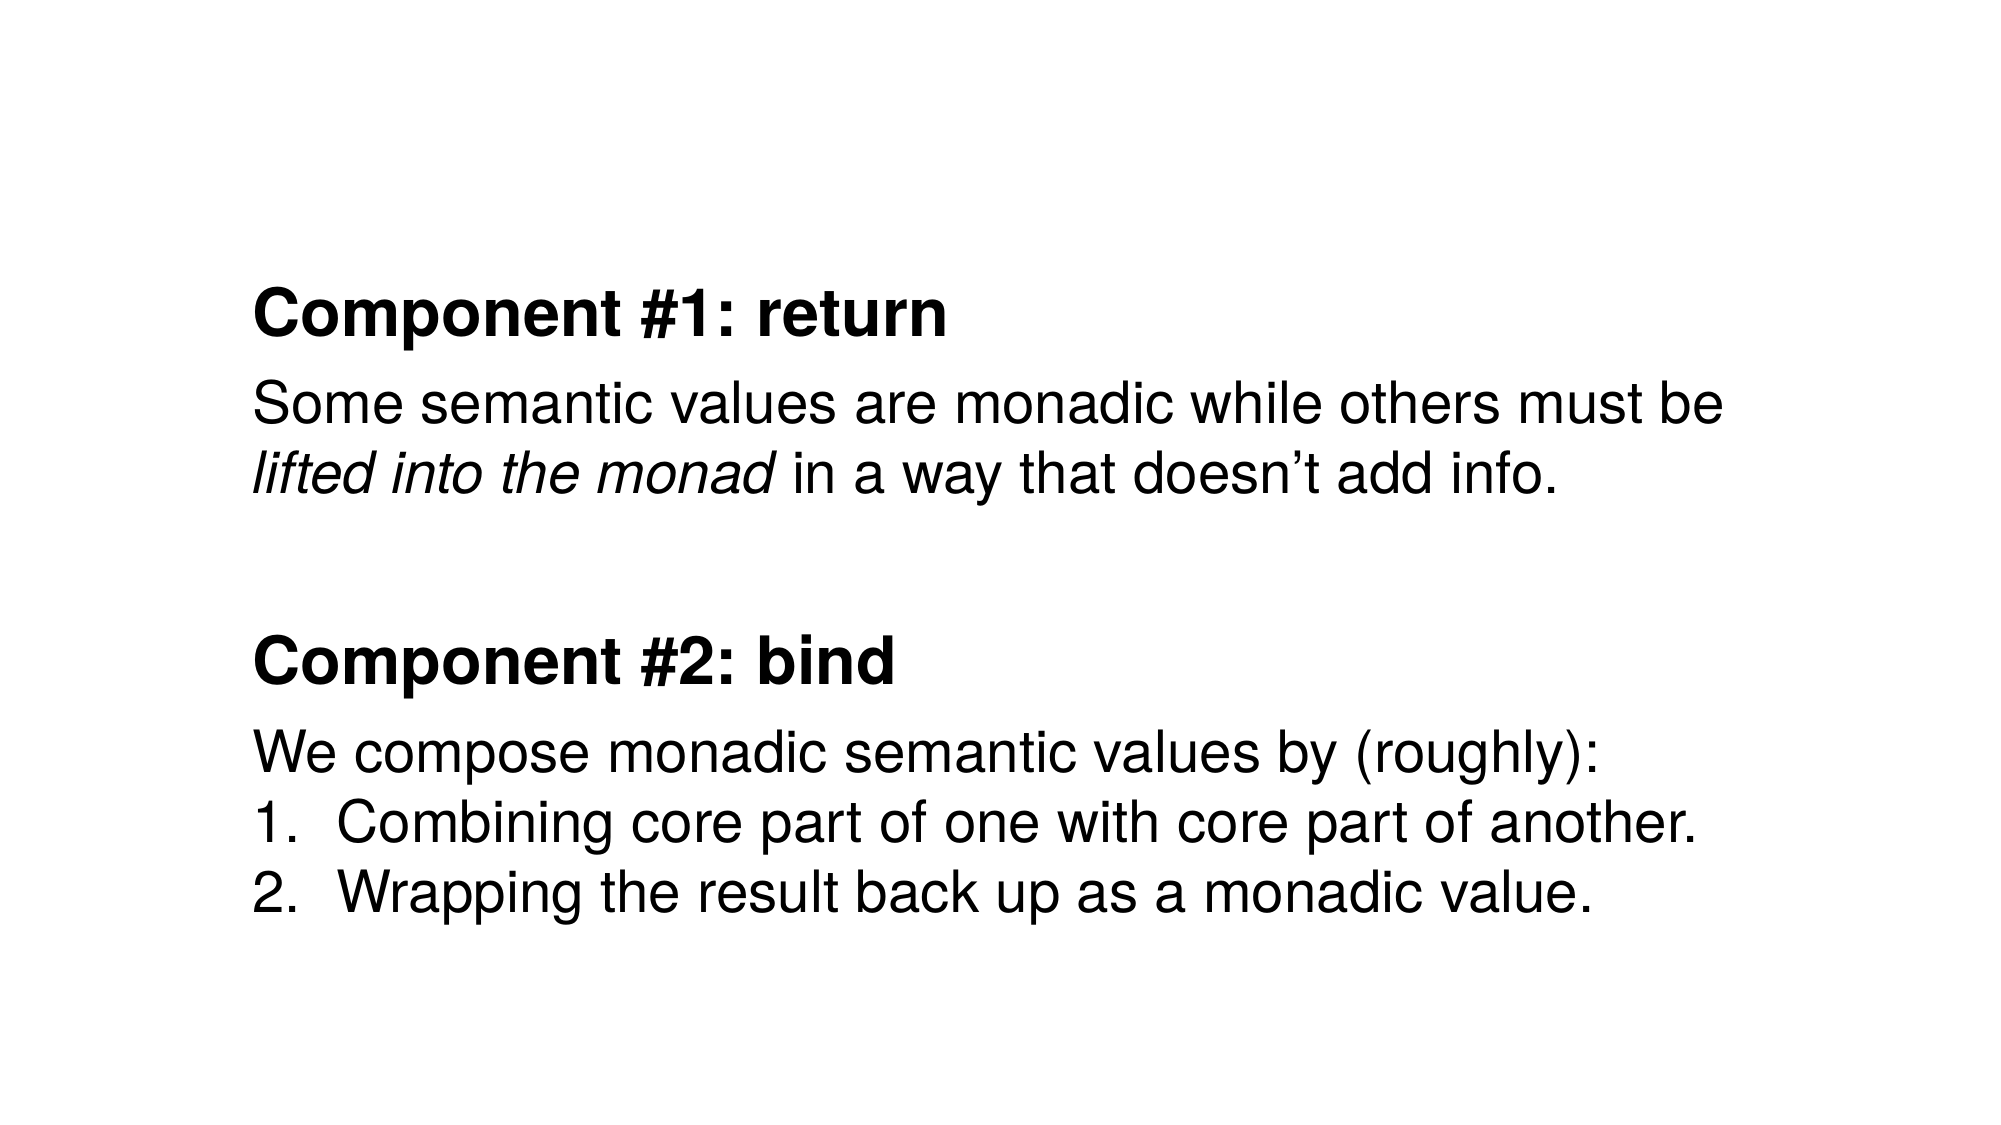

Component #1: return
Some semantic values are monadic while others must be lifted into the monad in a way that doesn’t add info.
Component #2: bind
We compose monadic semantic values by (roughly):
Combining core part of one with core part of another.
Wrapping the result back up as a monadic value.